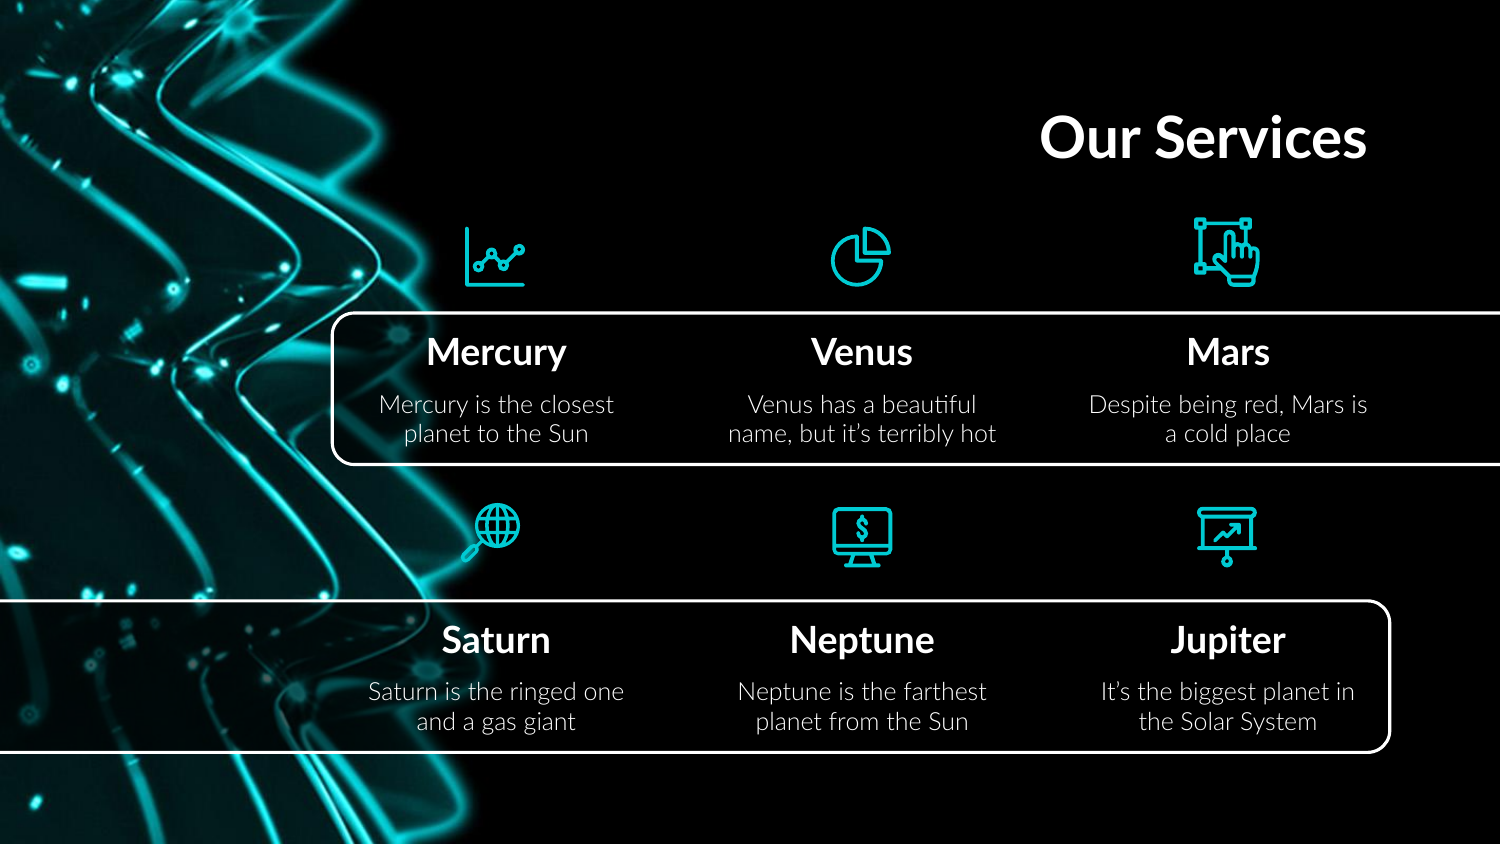

# Our Services

Mercury
Venus
Mars

Mercury is the closest planet to the Sun

Venus has a beautiful name, but it’s terribly hot
Despite being red, Mars is a cold place

Saturn
Neptune
Jupiter
Saturn is the ringed one and a gas giant

Neptune is the farthest planet from the Sun
It’s the biggest planet in the Solar System